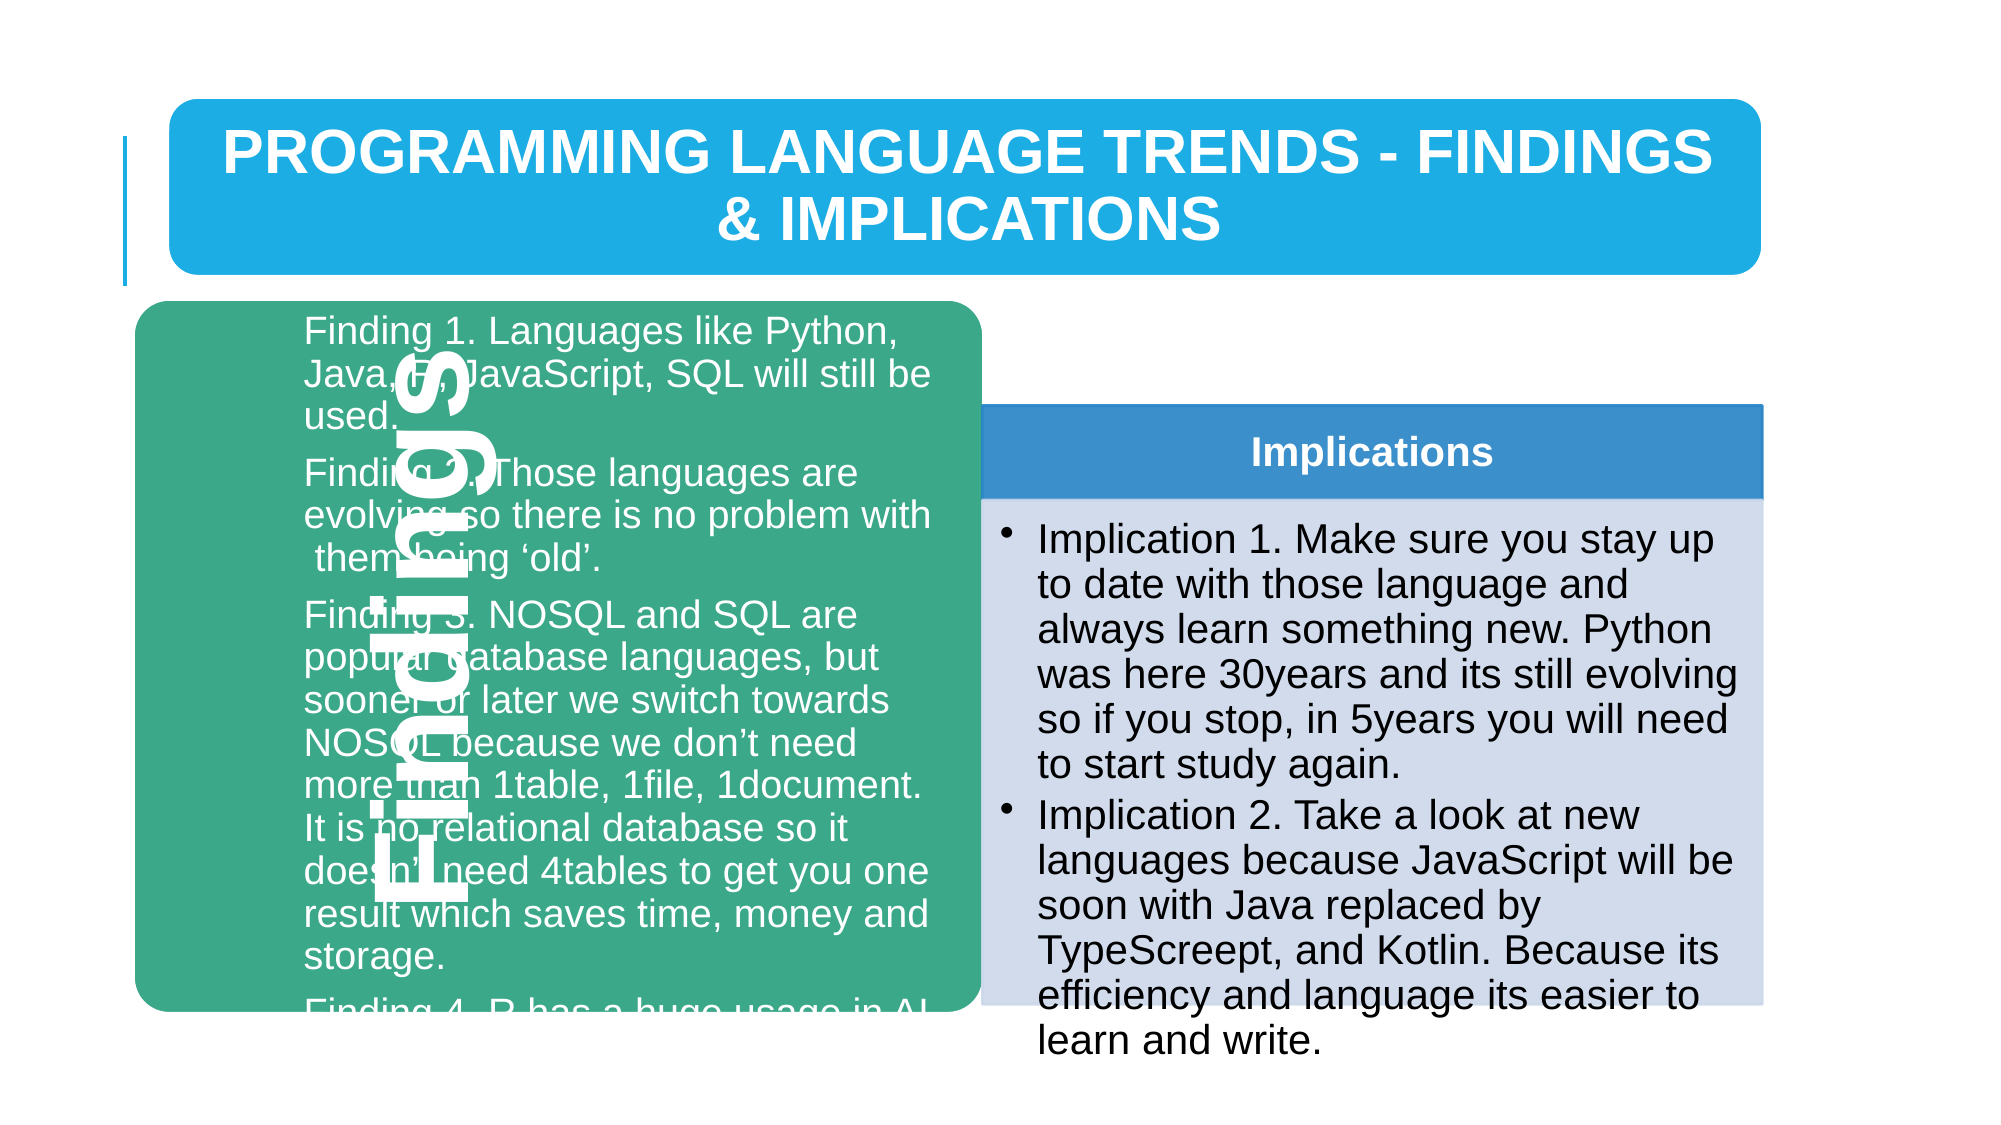

PROGRAMMING LANGUAGE TRENDS - FINDINGS & IMPLICATIONS
Findings
Finding 1. Languages like Python, Java, R, JavaScript, SQL will still be used.
Finding 2. Those languages are evolving so there is no problem with  them being ‘old’.
Finding 3. NOSQL and SQL are popular database languages, but sooner or later we switch towards NOSQL because we don’t need more than 1table, 1file, 1document. It is no relational database so it doesn’t need 4tables to get you one result which saves time, money and storage.
Finding 4. R has a huge usage in AI and next years its gonna be used for machine learning and AI even more.
Implications
Implication 1. Make sure you stay up to date with those language and always learn something new. Python was here 30years and its still evolving so if you stop, in 5years you will need to start study again.
Implication 2. Take a look at new languages because JavaScript will be soon with Java replaced by TypeScreept, and Kotlin. Because its efficiency and language its easier to learn and write.